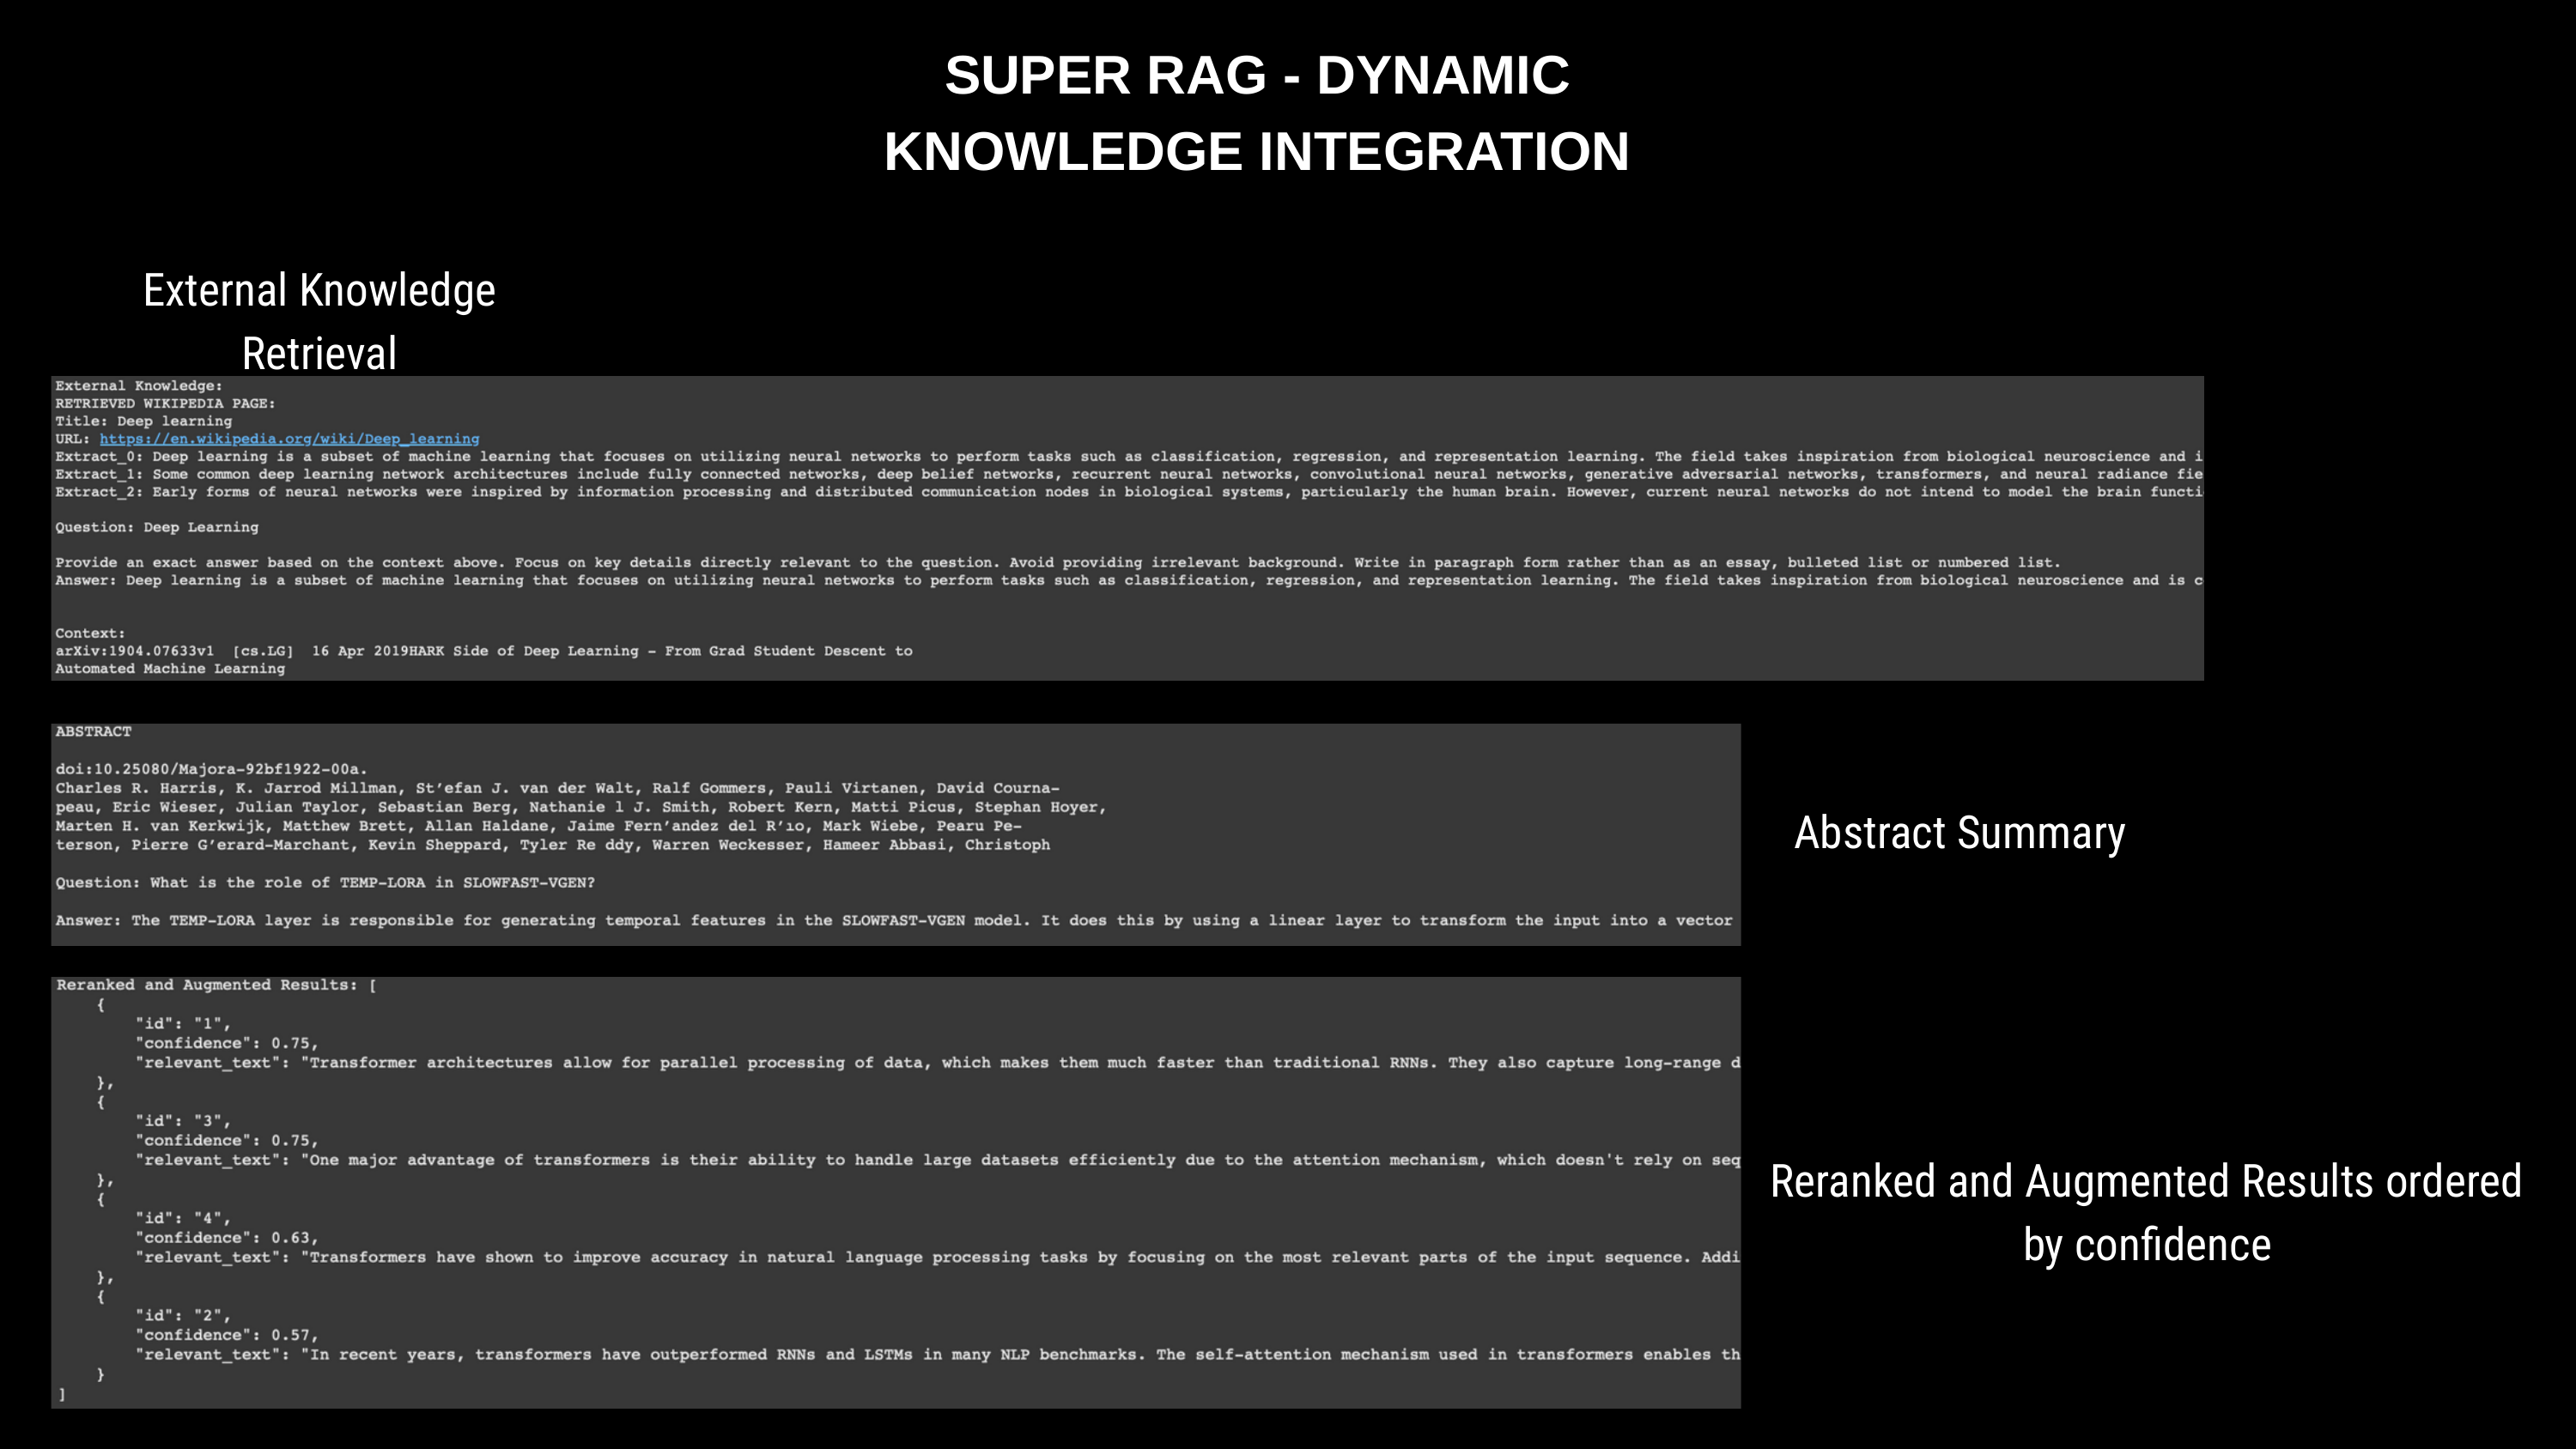

SUPER RAG - DYNAMIC
KNOWLEDGE INTEGRATION
External Knowledge Retrieval

Abstract Summary

Reranked and Augmented Results ordered by confidence